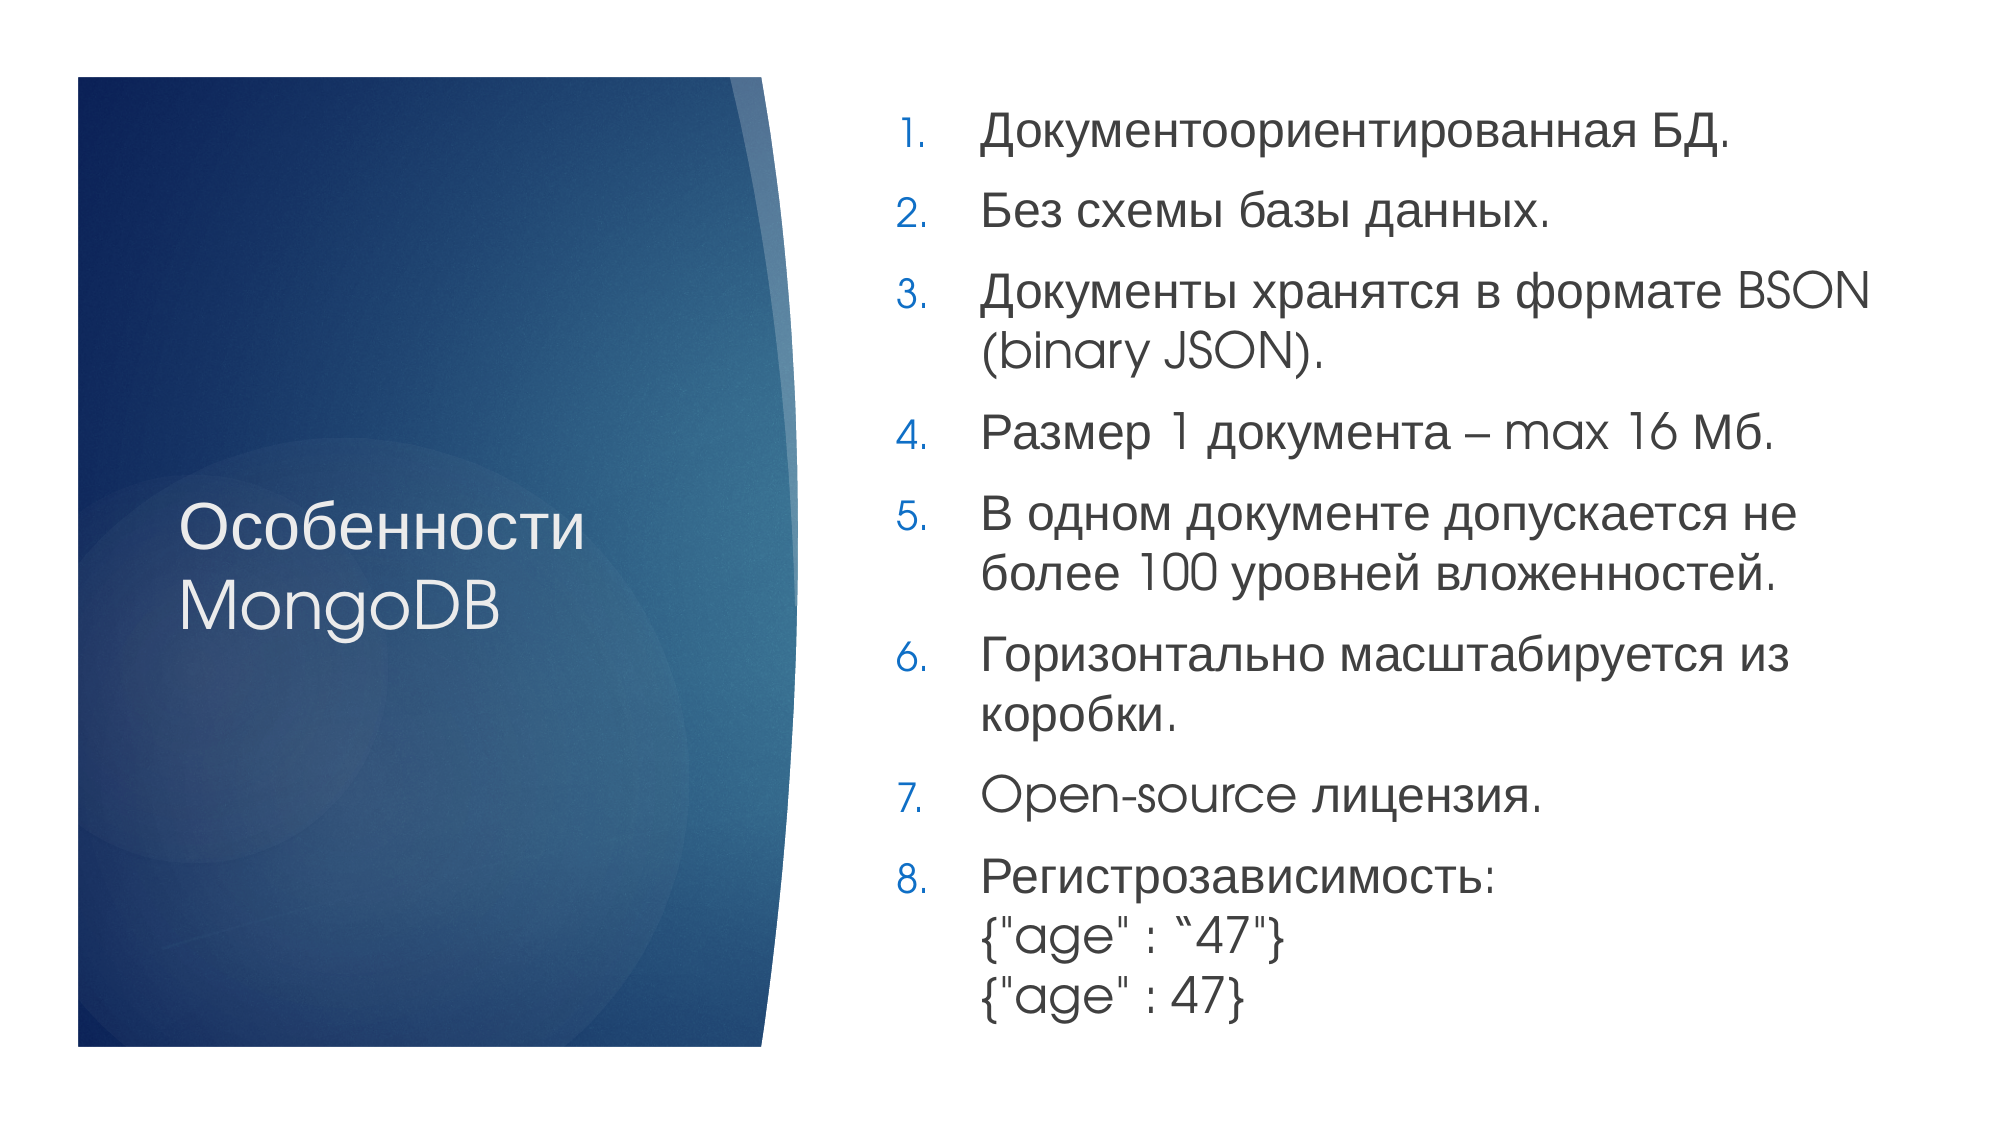

Документоориентированная БД.
Без схемы базы данных.
Документы хранятся в формате BSON (binary JSON).
Размер 1 документа – max 16 Мб.
В одном документе допускается не более 100 уровней вложенностей.
Горизонтально масштабируется из коробки.
Open-source лицензия.
Регистрозависимость:
{"age" : “47"}
{"age" : 47}
# Особенности MongoDB